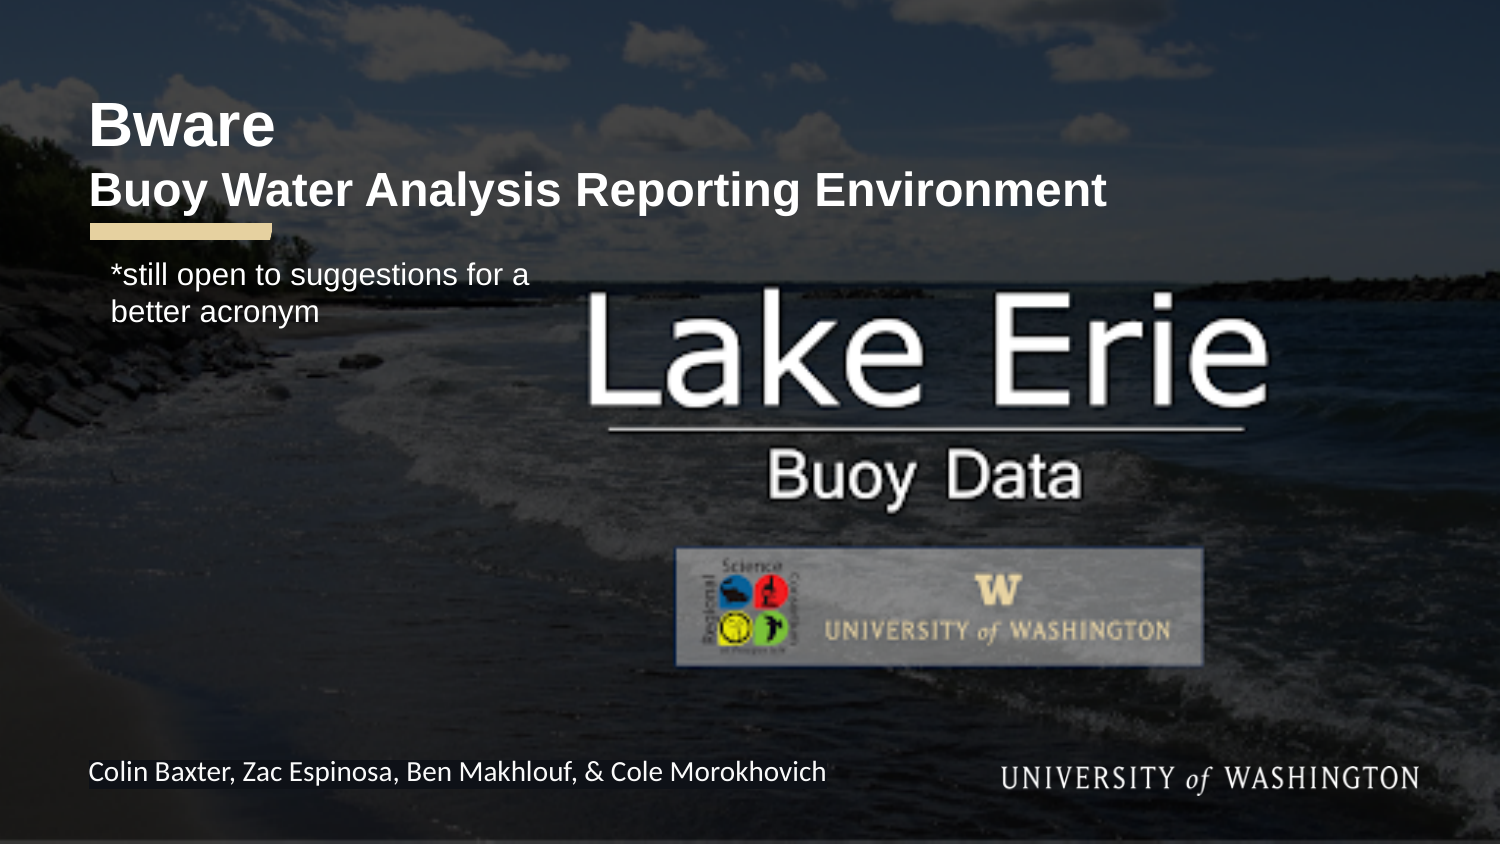

# Bware
Buoy Water Analysis Reporting Environment
*still open to suggestions for a better acronym
Colin Baxter, Zac Espinosa, Ben Makhlouf, & Cole Morokhovich